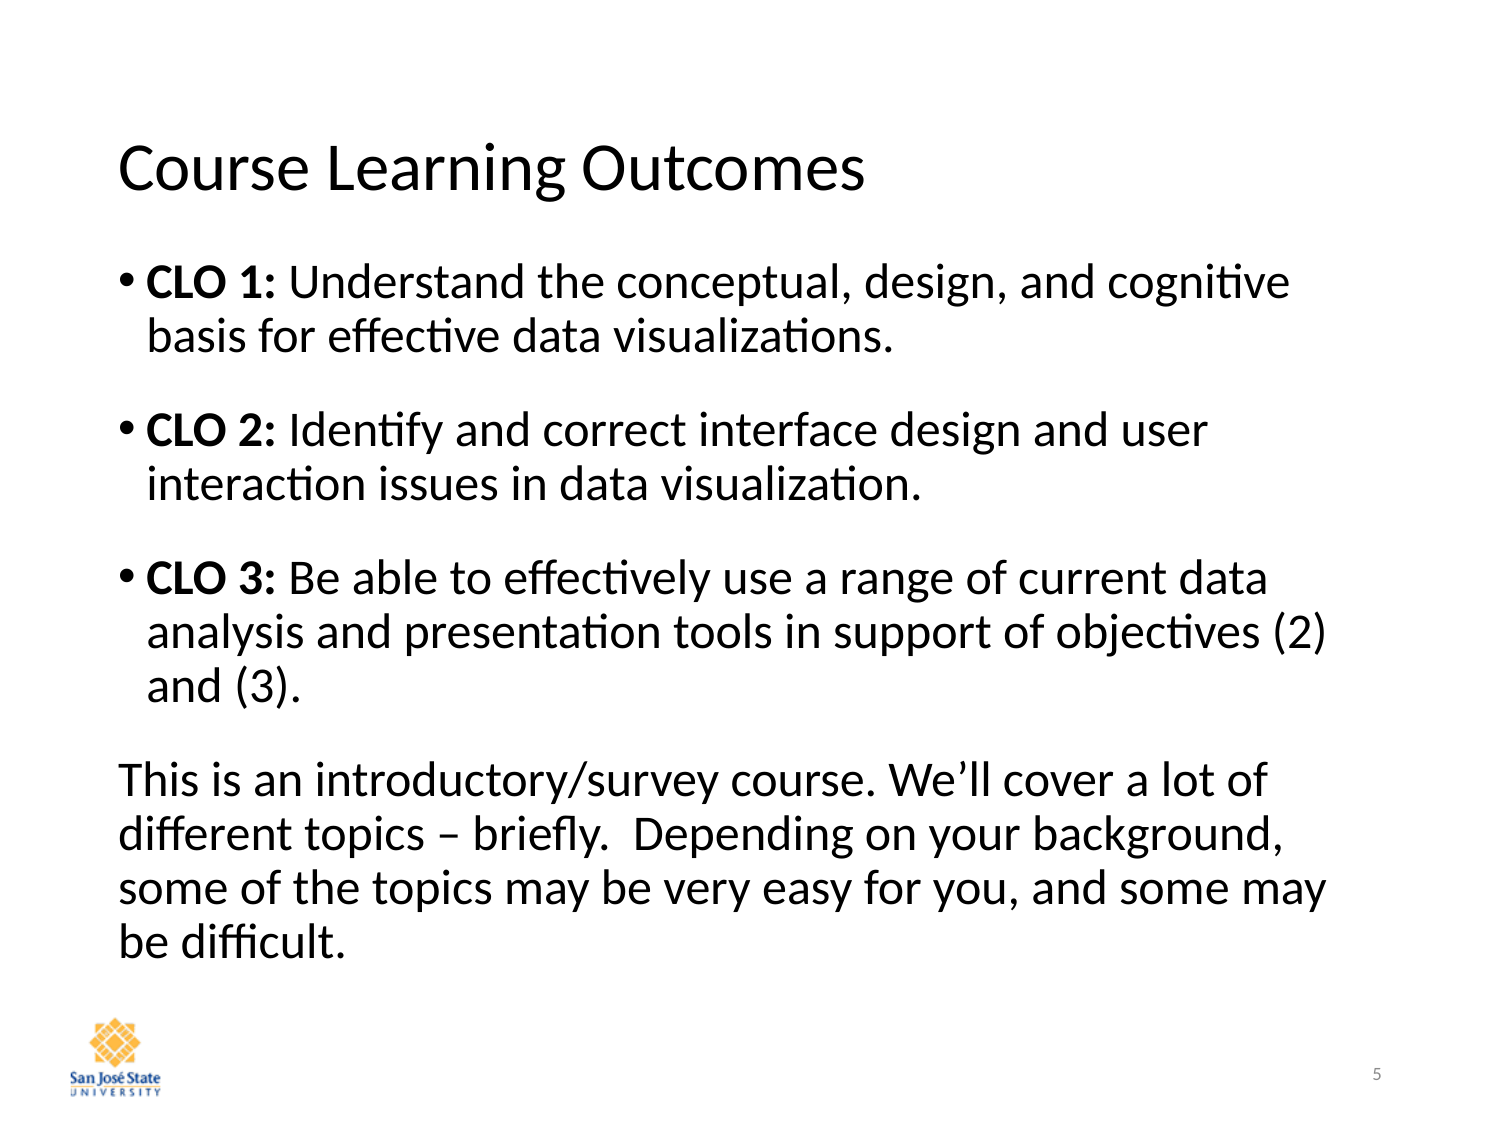

# Course Learning Outcomes
CLO 1: Understand the conceptual, design, and cognitive basis for effective data visualizations.

CLO 2: Identify and correct interface design and user interaction issues in data visualization.

CLO 3: Be able to effectively use a range of current data analysis and presentation tools in support of objectives (2) and (3).

This is an introductory/survey course. We’ll cover a lot of different topics – briefly.  Depending on your background, some of the topics may be very easy for you, and some may be difficult.
5